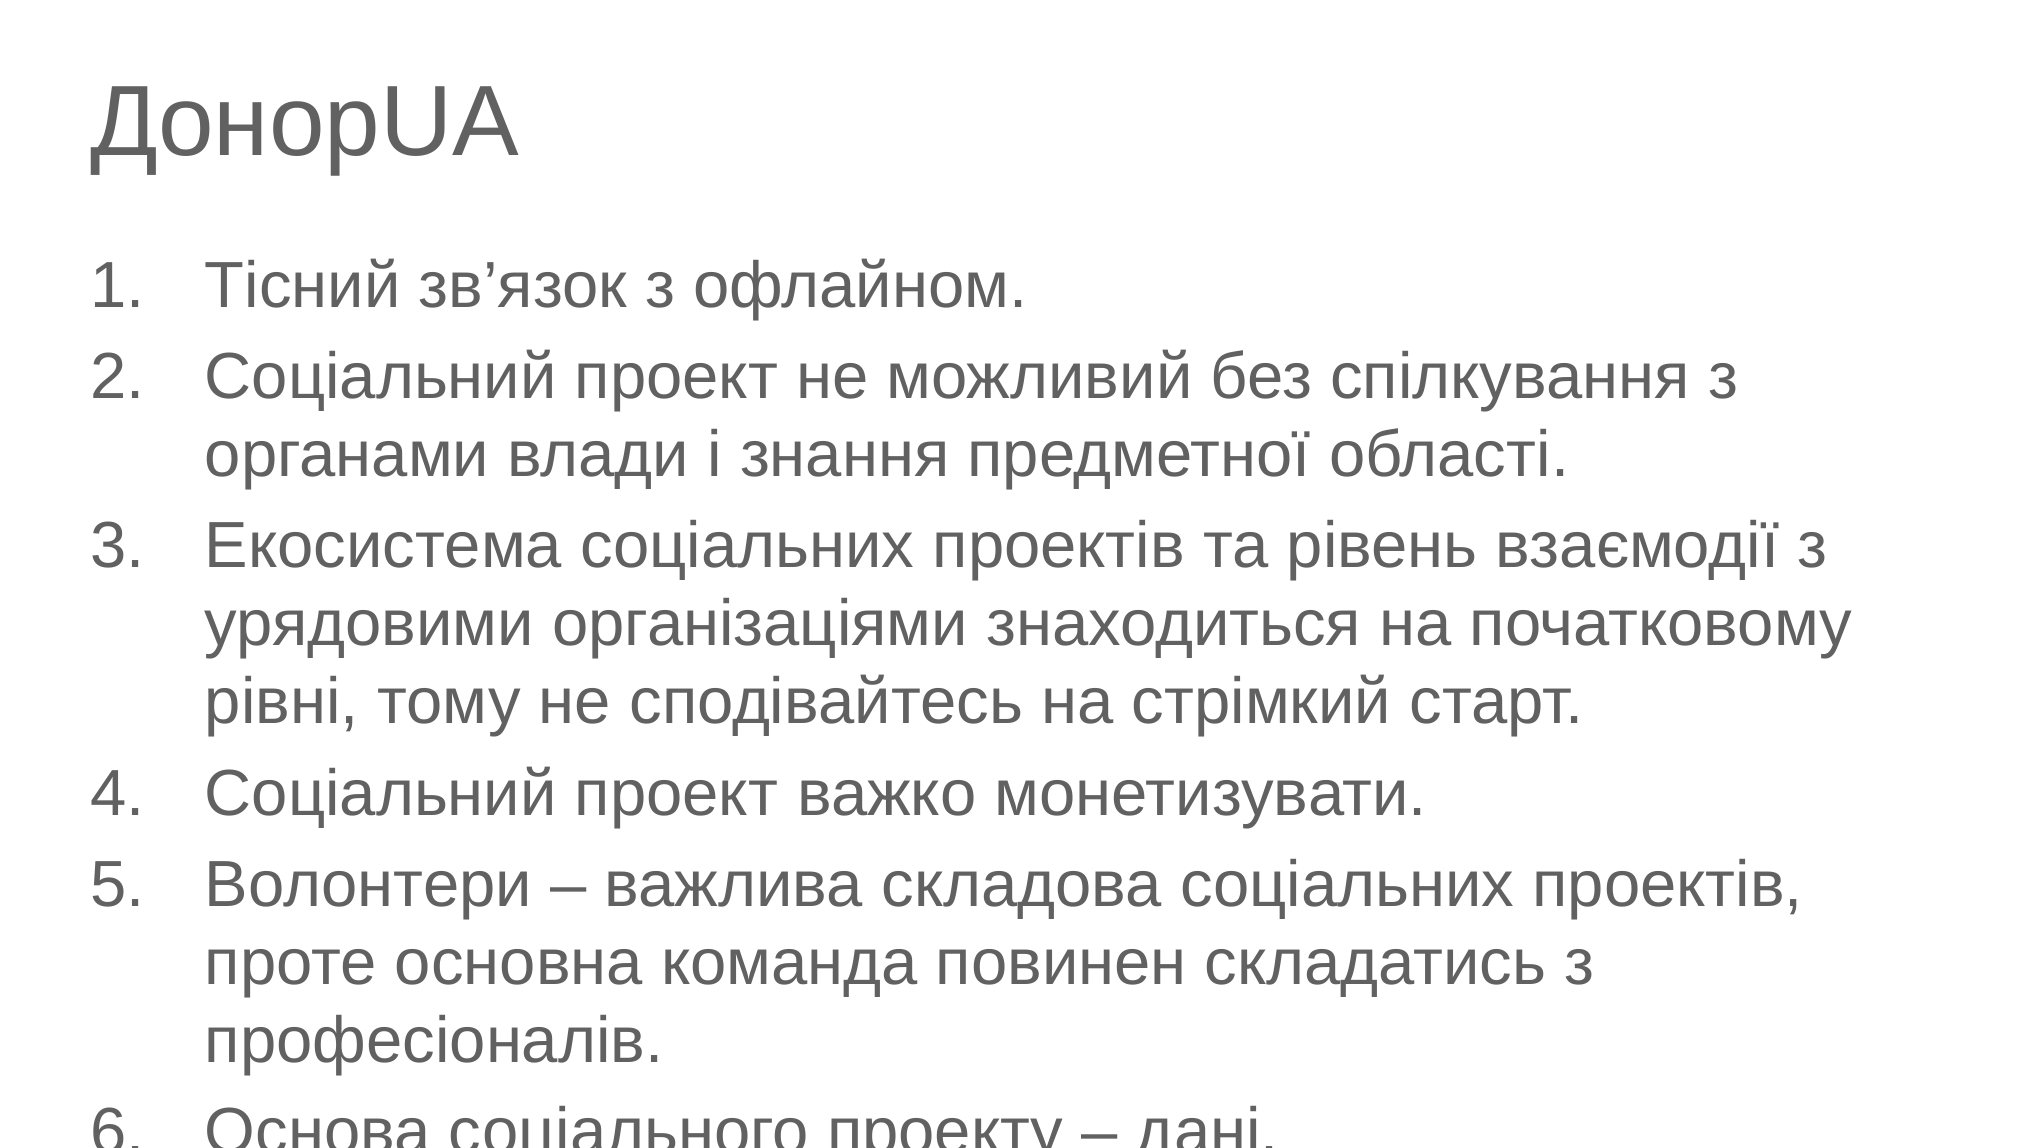

# ДонорUA
Тісний зв’язок з офлайном.
Соціальний проект не можливий без спілкування з органами влади і знання предметної області.
Екосистема соціальних проектів та рівень взаємодії з урядовими організаціями знаходиться на початковому рівні, тому не сподівайтесь на стрімкий старт.
Соціальний проект важко монетизувати.
Волонтери – важлива складова соціальних проектів, проте основна команда повинен складатись з професіоналів.
Основа соціального проекту – дані.